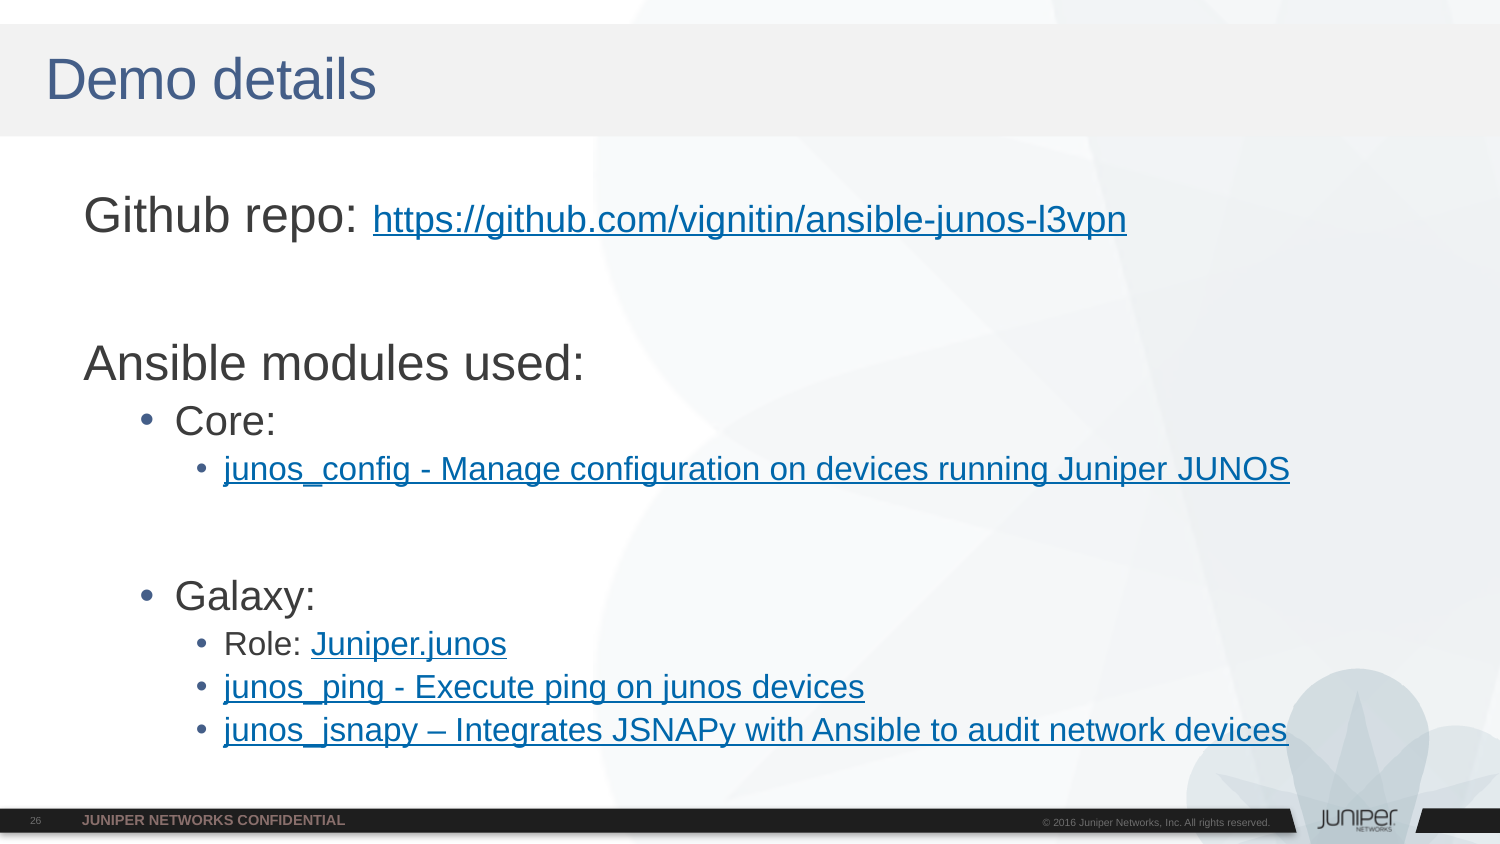

Demo details
Github repo: https://github.com/vignitin/ansible-junos-l3vpn

Ansible modules used:
Core:
junos_config - Manage configuration on devices running Juniper JUNOS

Galaxy:
Role: Juniper.junos
junos_ping - Execute ping on junos devices
junos_jsnapy – Integrates JSNAPy with Ansible to audit network devices